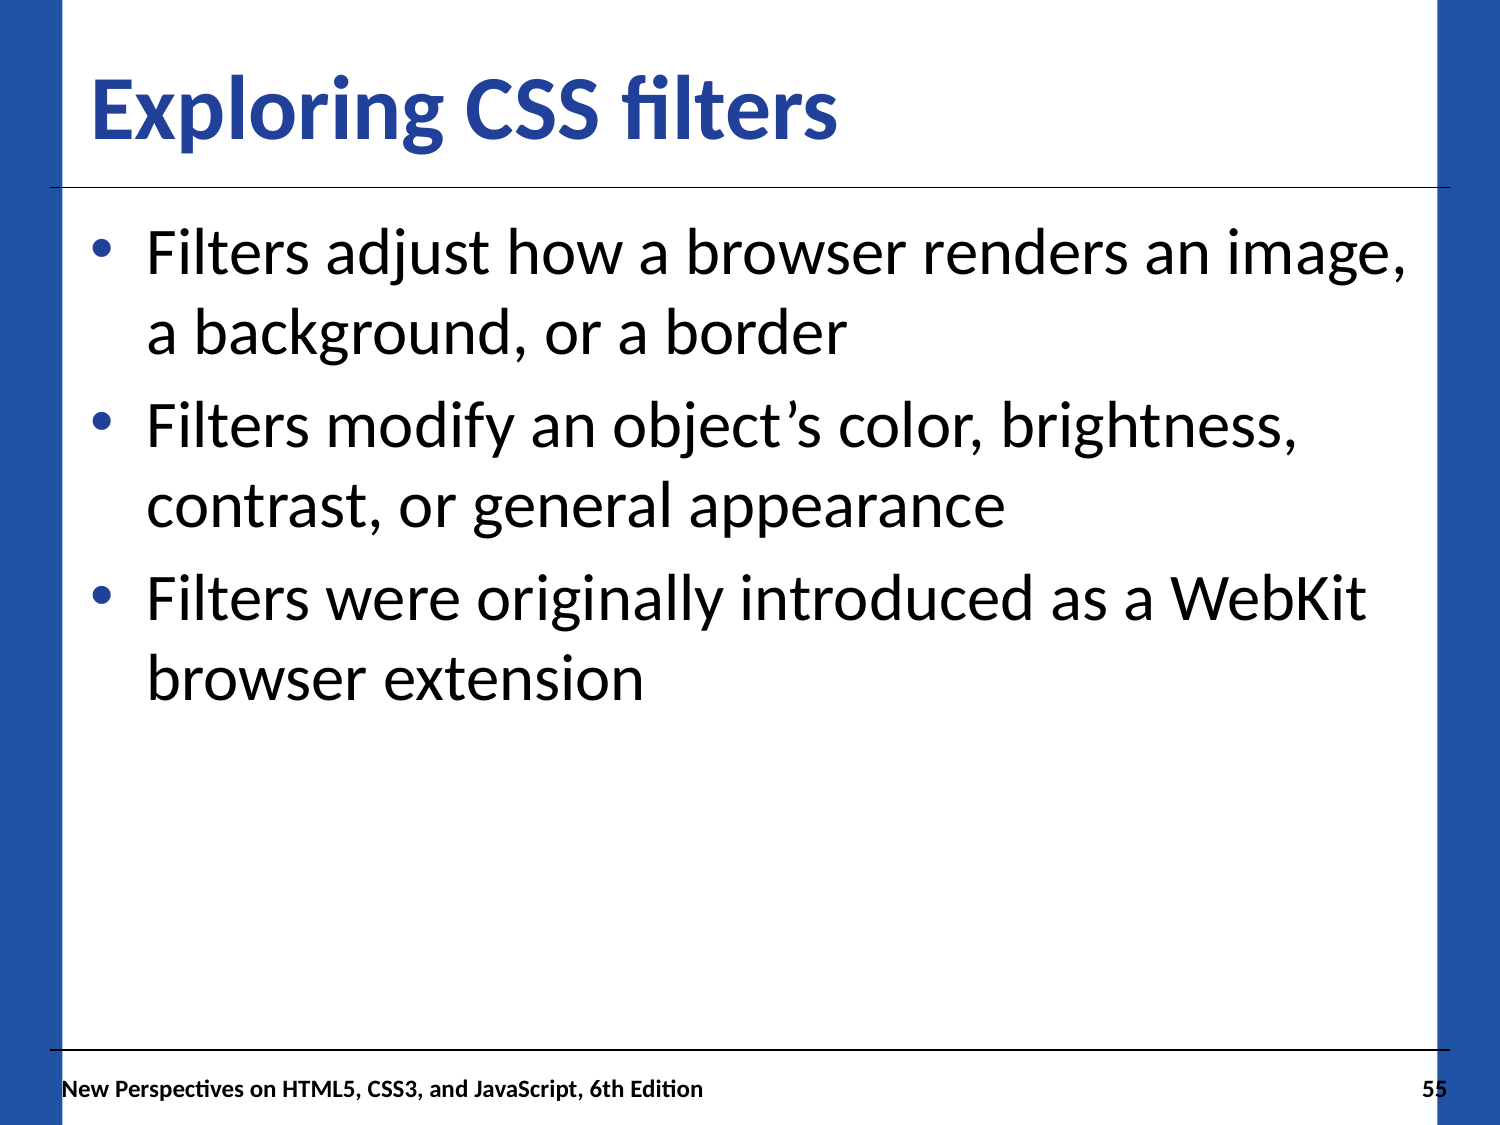

# Exploring CSS filters
Filters adjust how a browser renders an image, a background, or a border
Filters modify an object’s color, brightness, contrast, or general appearance
Filters were originally introduced as a WebKit browser extension
New Perspectives on HTML5, CSS3, and JavaScript, 6th Edition
55